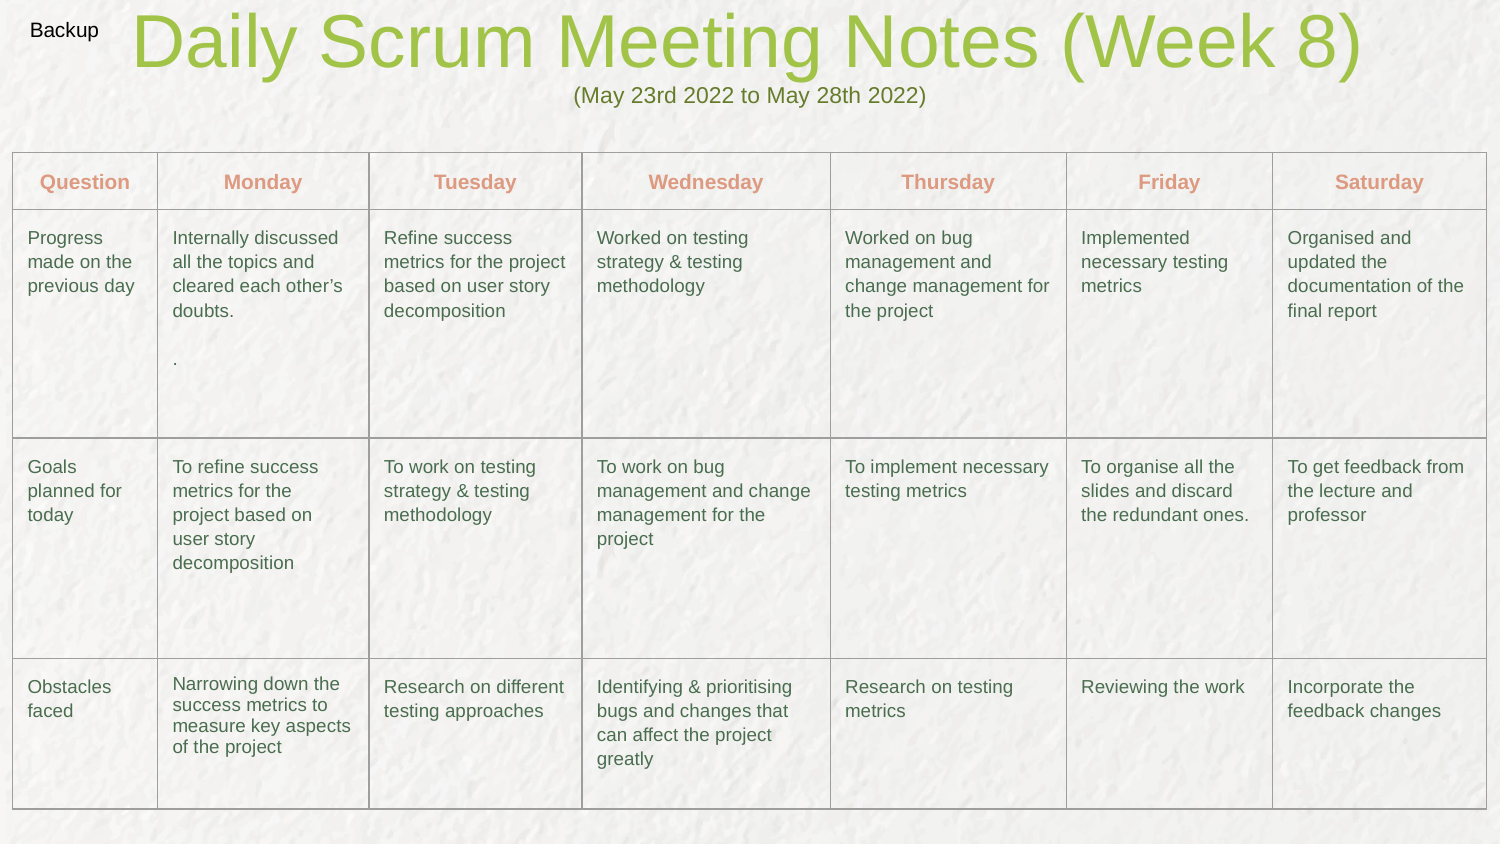

Daily Scrum Meeting Notes (Week 8)
Backup
# (May 23rd 2022 to May 28th 2022)
| Question | Monday | Tuesday | Wednesday | Thursday | Friday | Saturday |
| --- | --- | --- | --- | --- | --- | --- |
| Progress made on the previous day | Internally discussed all the topics and cleared each other’s doubts. . | Refine success metrics for the project based on user story decomposition | Worked on testing strategy & testing methodology | Worked on bug management and change management for the project | Implemented necessary testing metrics | Organised and updated the documentation of the final report |
| Goals planned for today | To refine success metrics for the project based on user story decomposition | To work on testing strategy & testing methodology | To work on bug management and change management for the project | To implement necessary testing metrics | To organise all the slides and discard the redundant ones. | To get feedback from the lecture and professor |
| Obstacles faced | Narrowing down the success metrics to measure key aspects of the project | Research on different testing approaches | Identifying & prioritising bugs and changes that can affect the project greatly | Research on testing metrics | Reviewing the work | Incorporate the feedback changes |